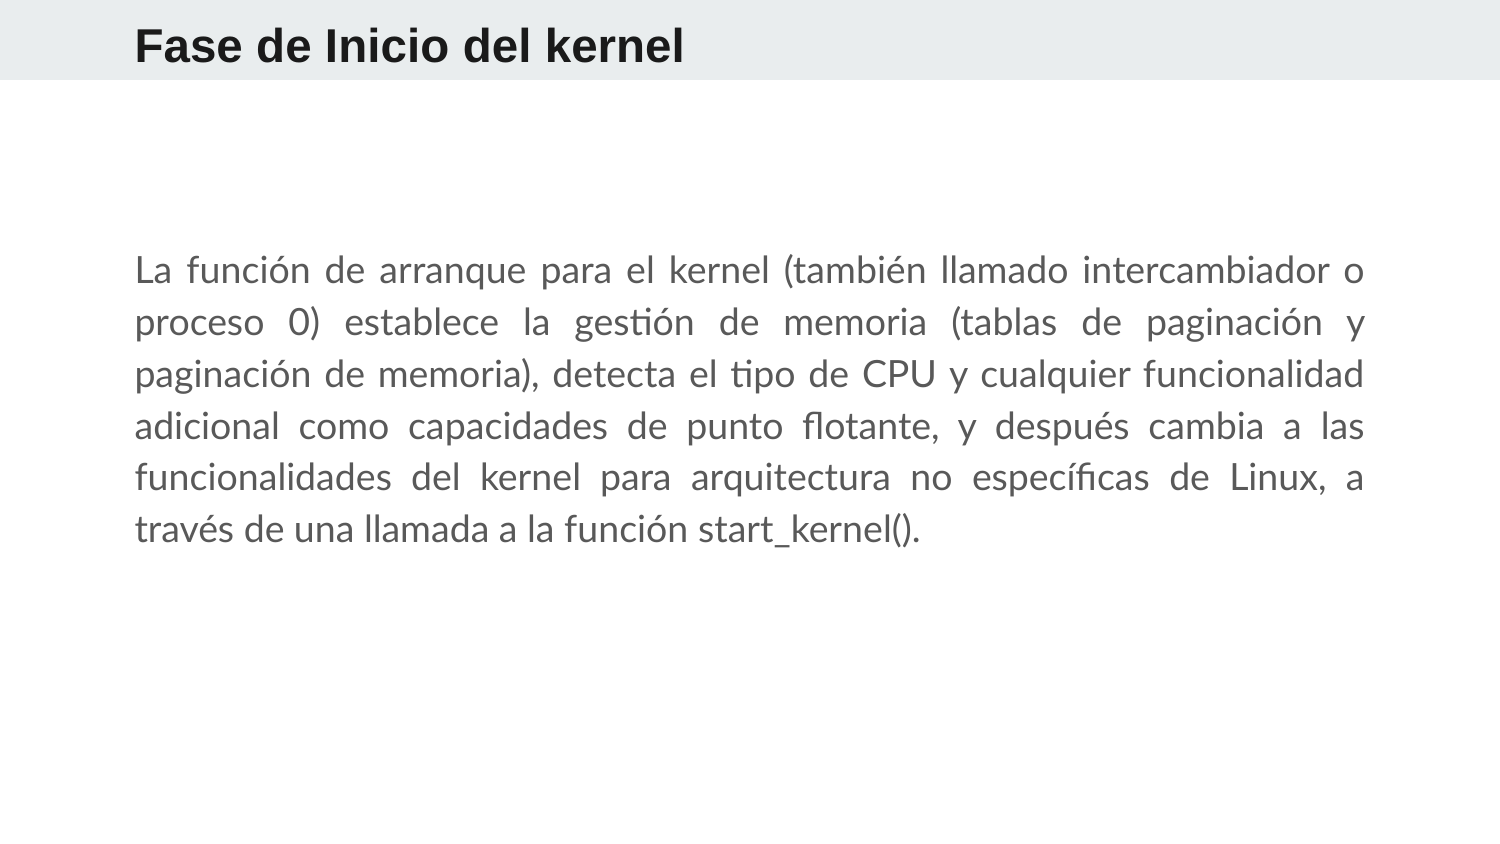

# Fase de Inicio del kernel
La función de arranque para el kernel (también llamado intercambiador o proceso 0) establece la gestión de memoria (tablas de paginación y paginación de memoria), detecta el tipo de CPU y cualquier funcionalidad adicional como capacidades de punto flotante, y después cambia a las funcionalidades del kernel para arquitectura no específicas de Linux, a través de una llamada a la función start_kernel().